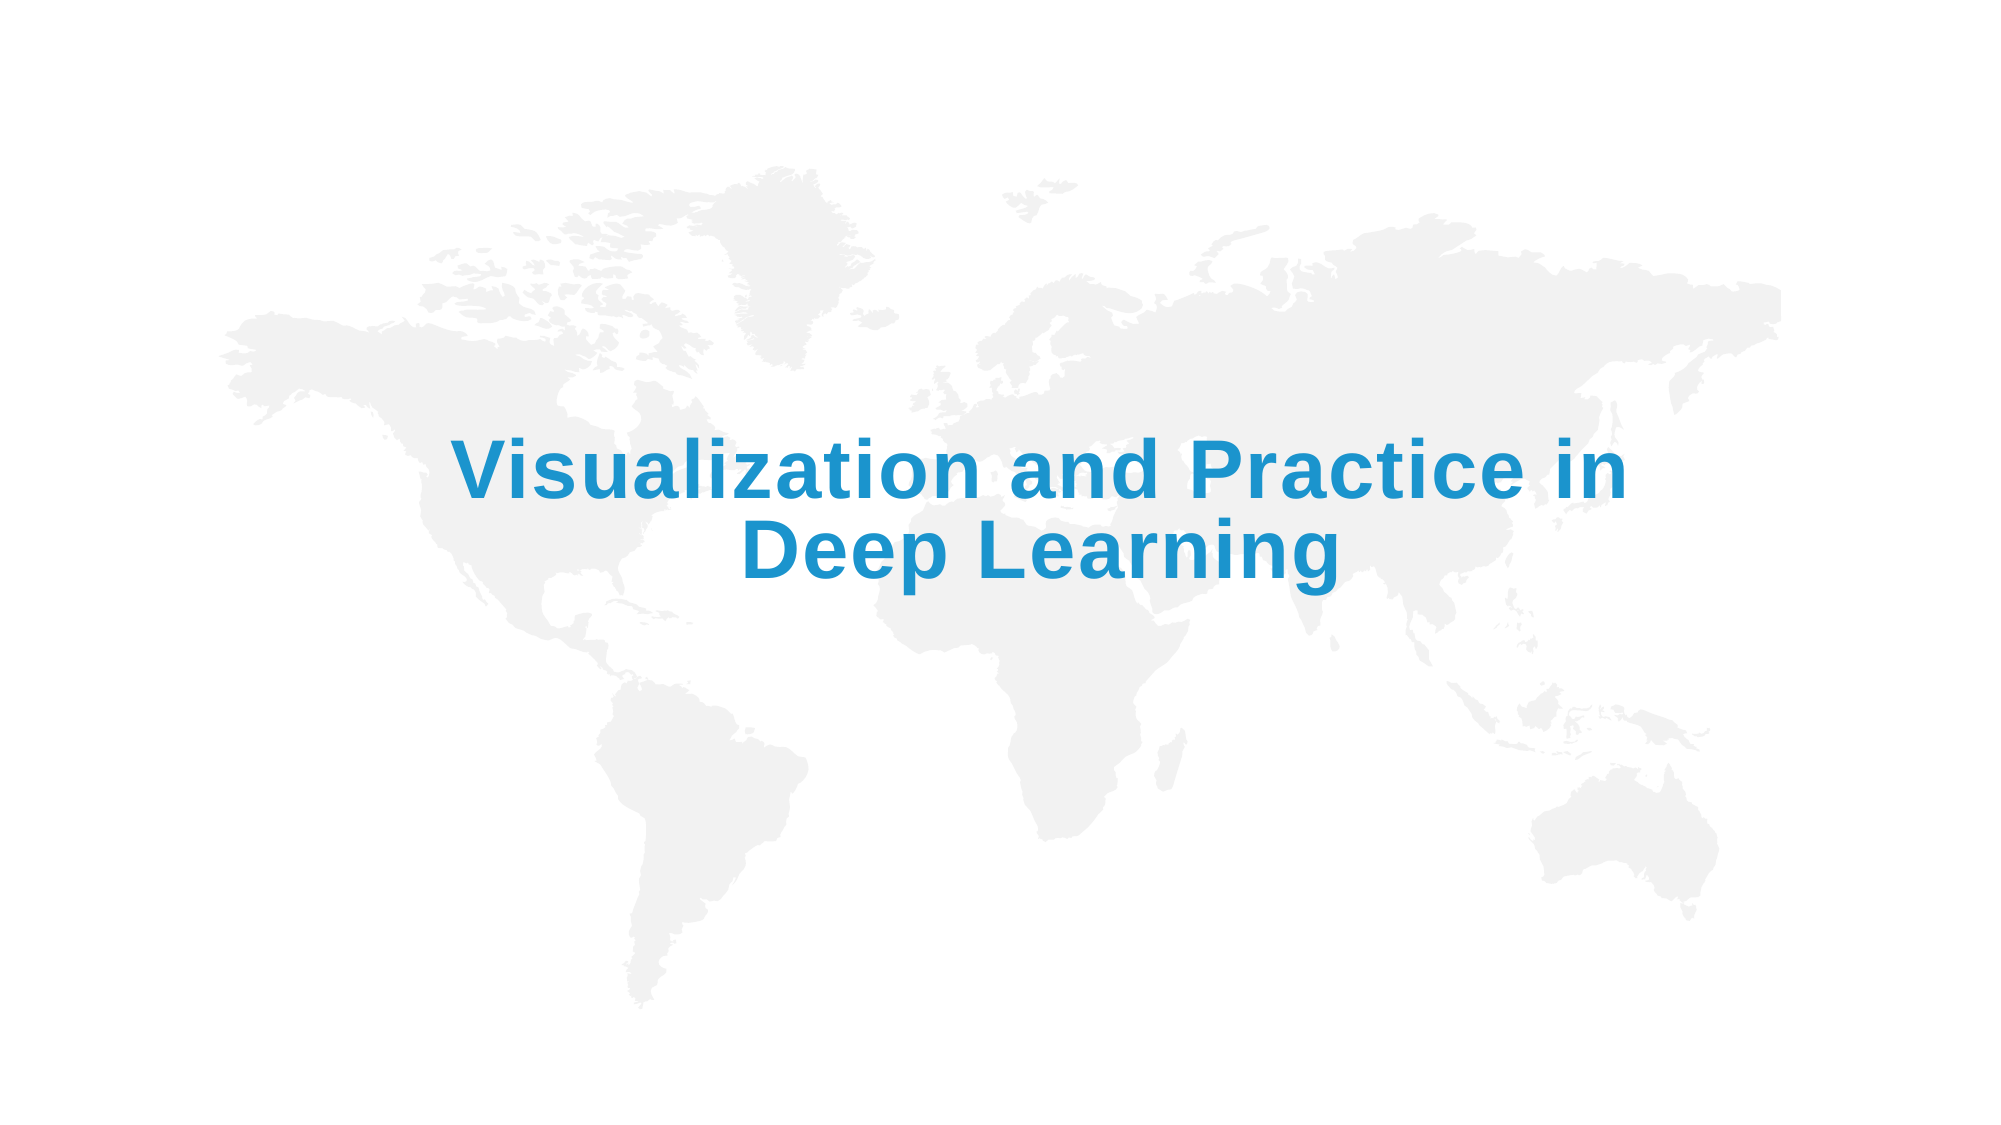

# Visualization and Practice in Deep Learning